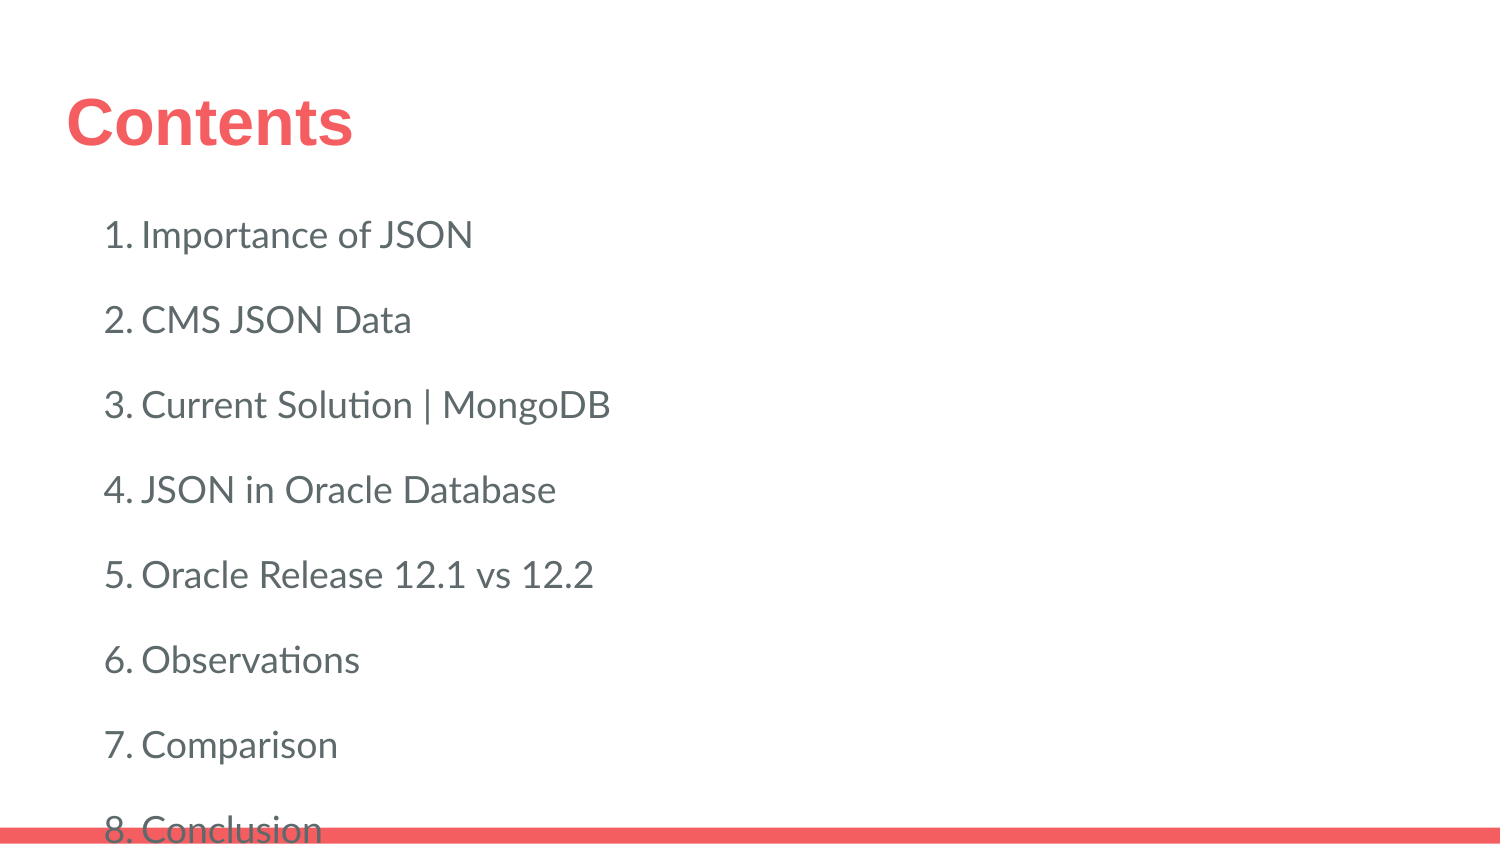

# Contents
Importance of JSON
CMS JSON Data
Current Solution | MongoDB
JSON in Oracle Database
Oracle Release 12.1 vs 12.2
Observations
Comparison
Conclusion
Future Work